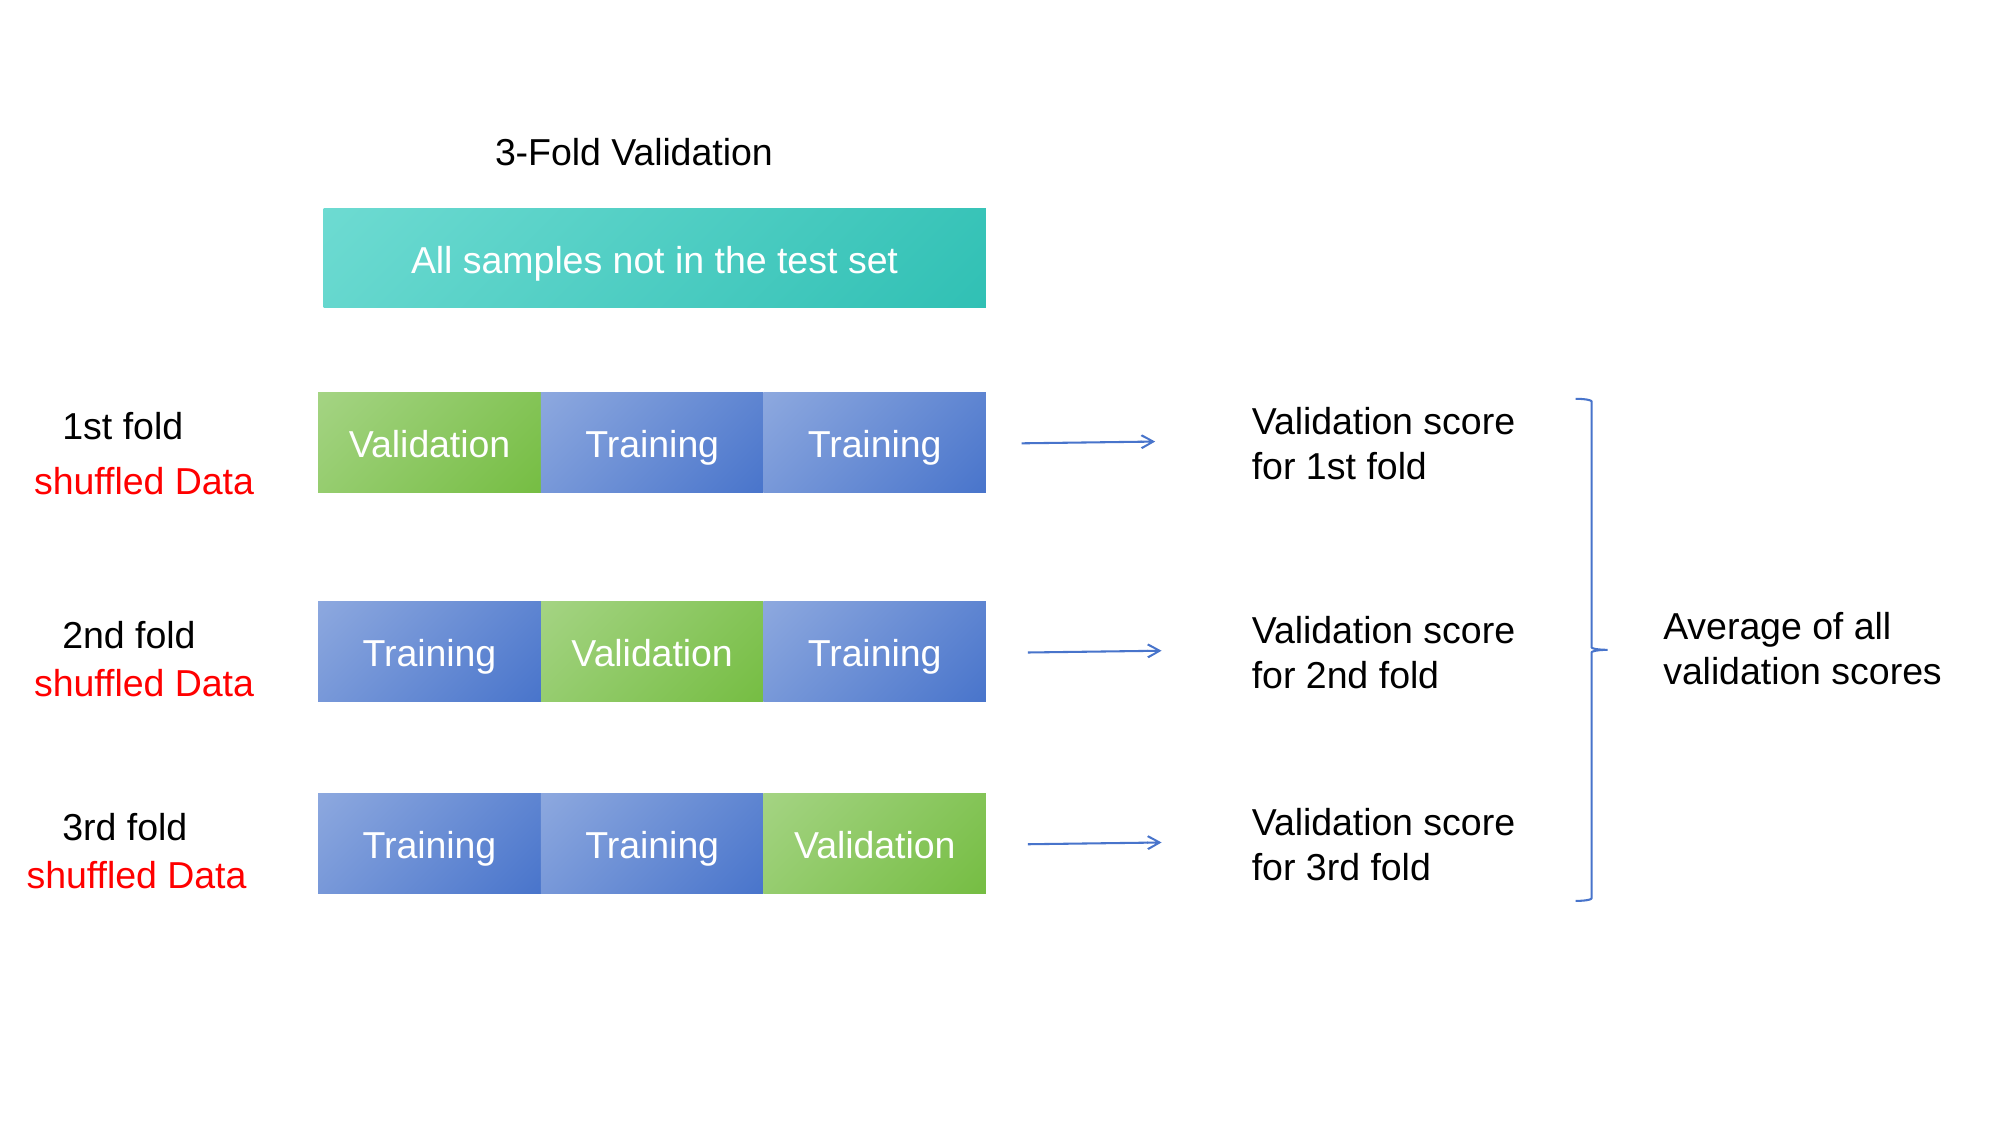

3-Fold Validation
All samples not in the test set
Validation score for 1st fold
Validation
Training
Training
1st fold

shuffled Data
Average of all validation scores
Validation score for 2nd fold
Training
Validation
Training
2nd fold
shuffled Data
Validation score for 3rd fold
Training
Training
Validation
3rd fold
shuffled Data